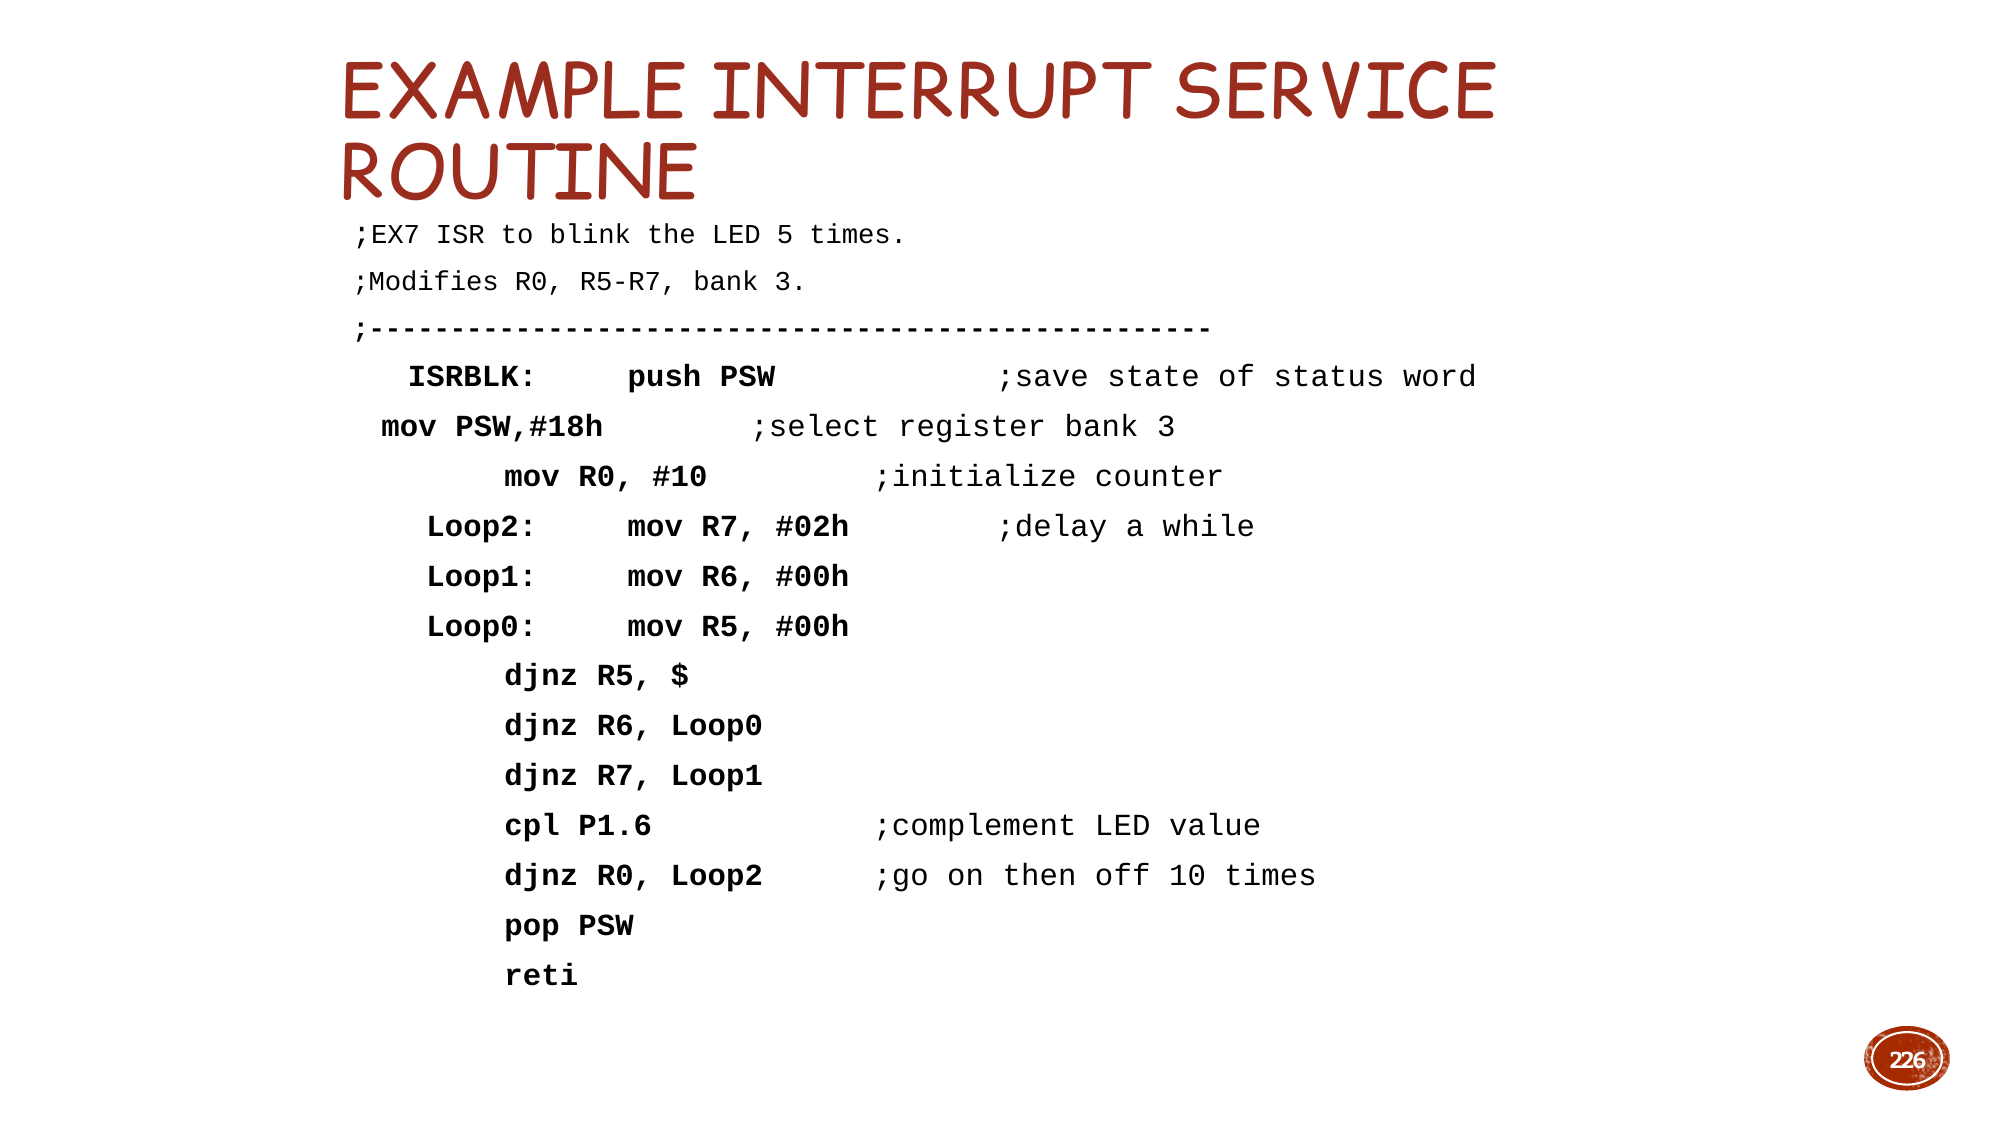

# Example Interrupt Service Routine
;EX7 ISR to blink the LED 5 times.
;Modifies R0, R5-R7, bank 3.
;----------------------------------------------------
   ISRBLK: 	push PSW	    	;save state of status word
			mov PSW,#18h  	;select register bank 3
		  	mov R0, #10	    	;initialize counter
    Loop2:  	mov R7, #02h    	;delay a while
    Loop1:  	mov R6, #00h
    Loop0:  	mov R5, #00h
        	djnz R5, $
        	djnz R6, Loop0
        	djnz R7, Loop1
        	cpl P1.6	  	;complement LED value
        	djnz R0, Loop2     	;go on then off 10 times
		  	pop PSW
		  	reti
226